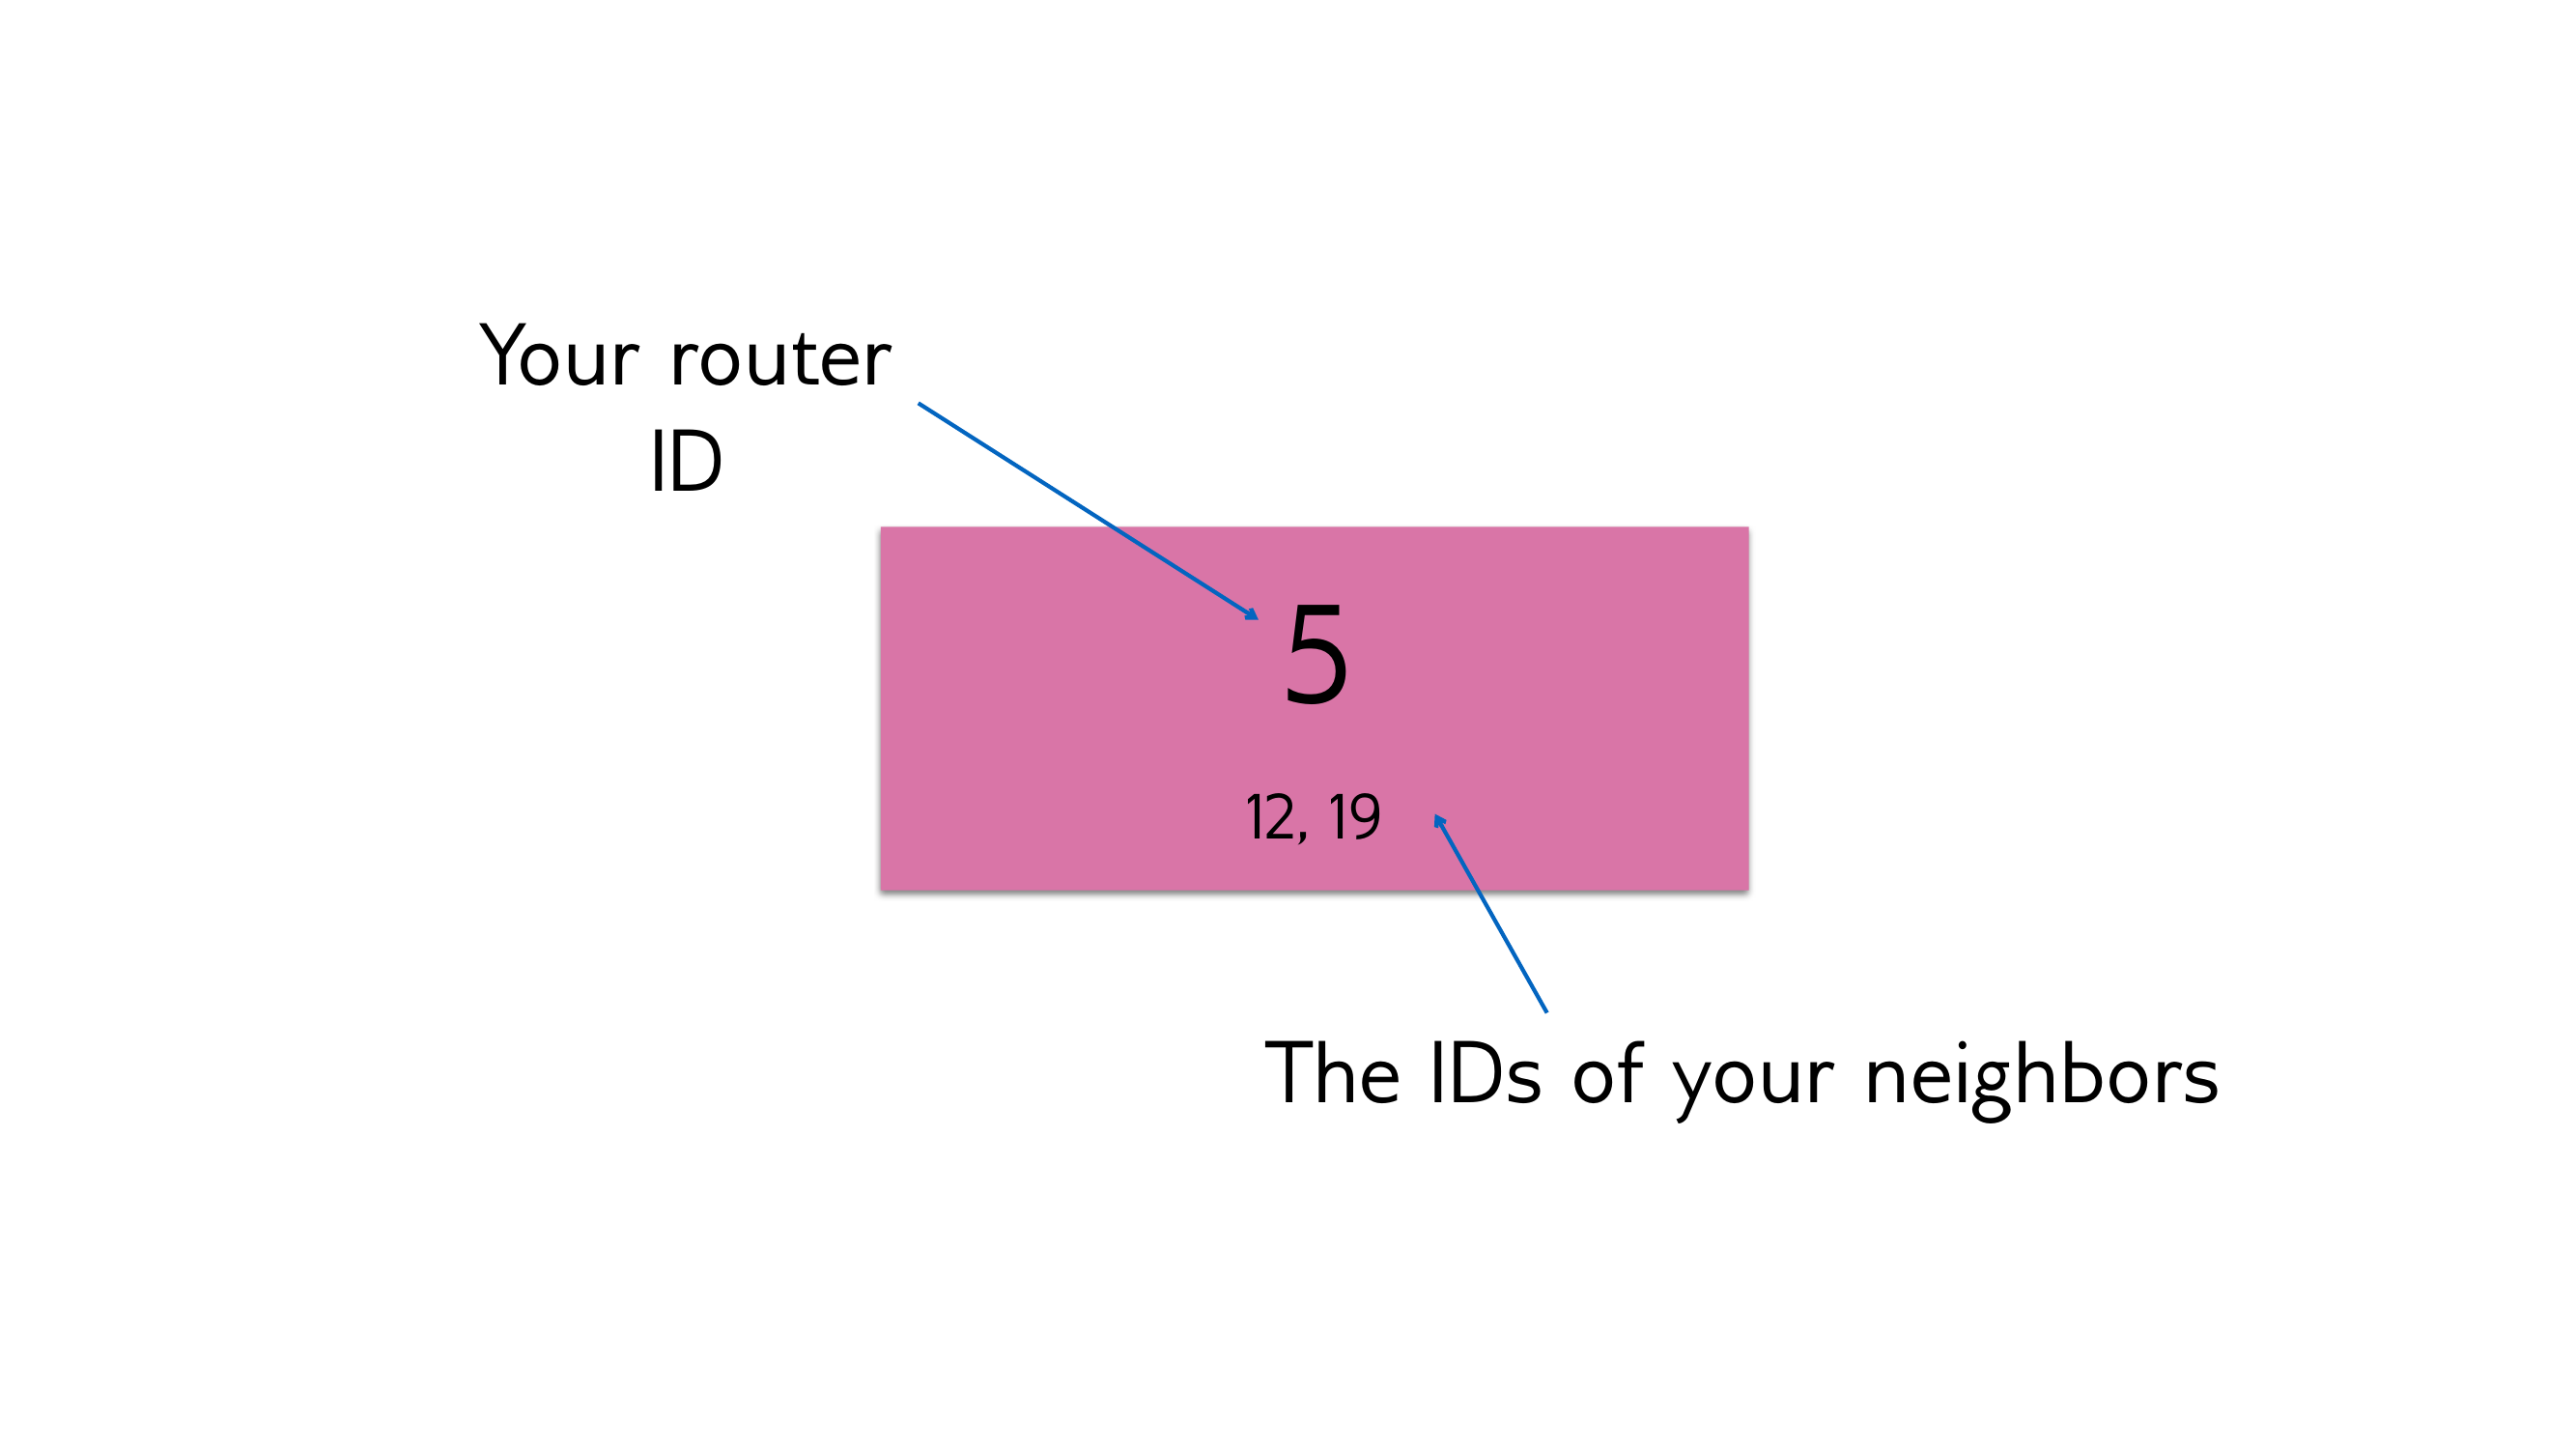

#
Your router
ID

5
12, 19
The IDs of your neighbors